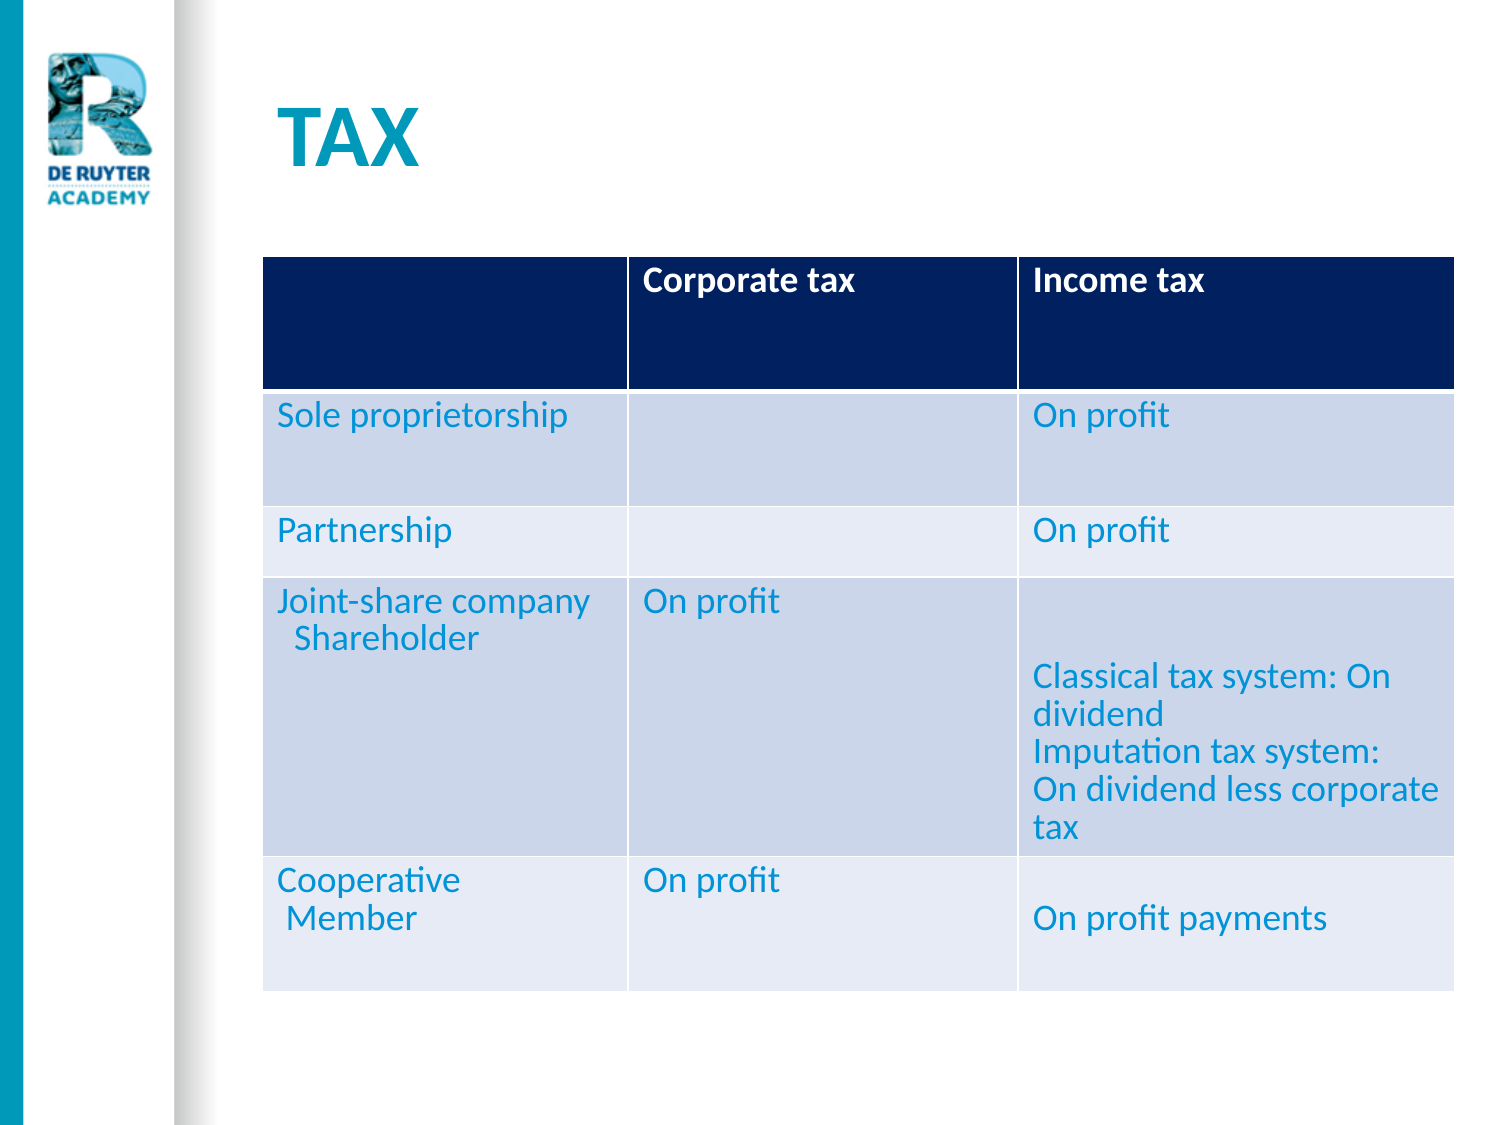

# Tax
|  | Corporate tax | Income tax |
| --- | --- | --- |
| Sole proprietorship |  | On profit |
| Partnership |  | On profit |
| Joint-share company Shareholder | On profit | Classical tax system: On dividend Imputation tax system: On dividend less corporate tax |
| Cooperative Member | On profit | On profit payments |